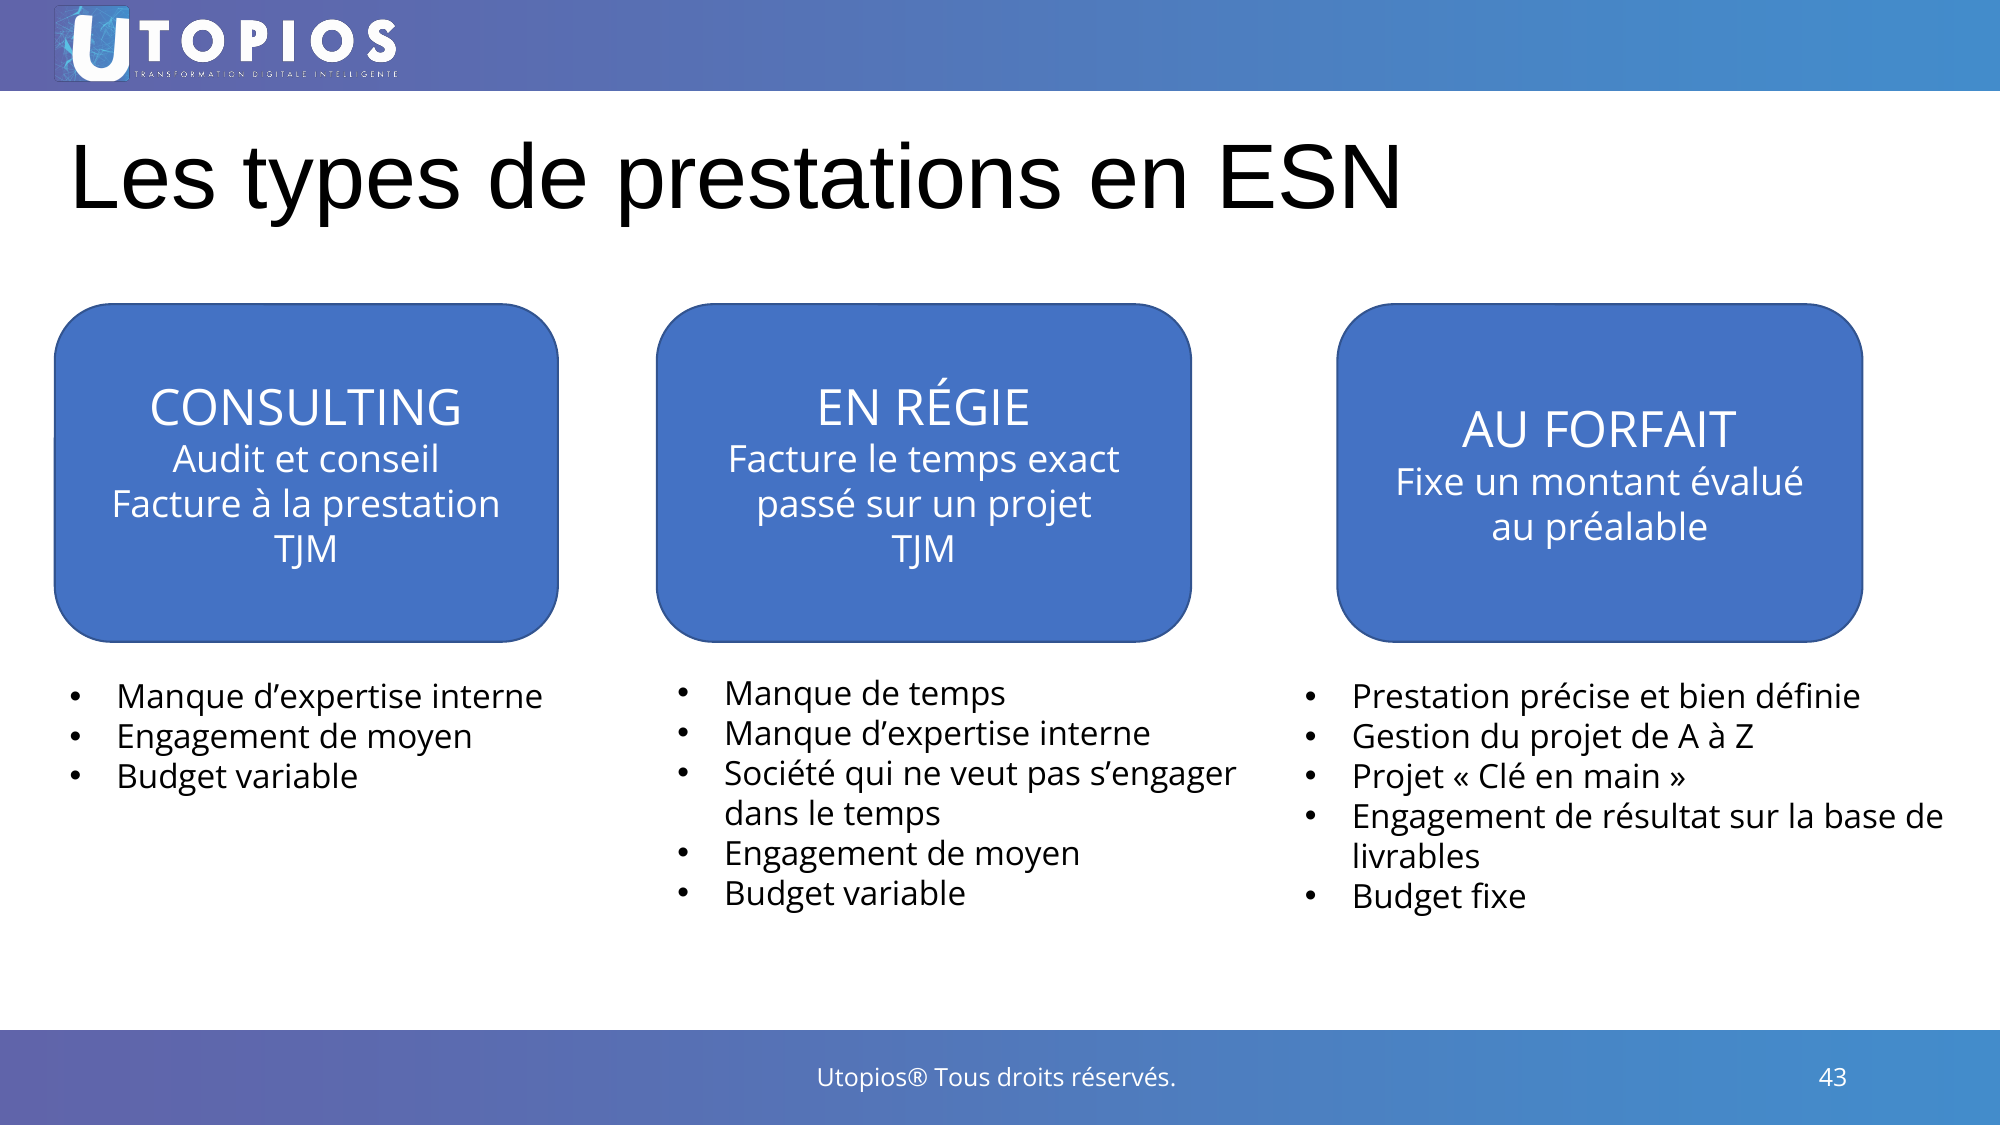

# Les types de prestations en ESN
CONSULTING
Audit et conseil
Facture à la prestation
TJM
EN RÉGIE
Facture le temps exact passé sur un projet
TJM
AU FORFAIT
Fixe un montant évalué au préalable
Manque de temps
Manque d’expertise interne
Société qui ne veut pas s’engager
dans le temps
Engagement de moyen
Budget variable
Manque d’expertise interne
Engagement de moyen
Budget variable
Prestation précise et bien définie
Gestion du projet de A à Z
Projet « Clé en main »
Engagement de résultat sur la base de livrables
Budget fixe
Utopios® Tous droits réservés.
43